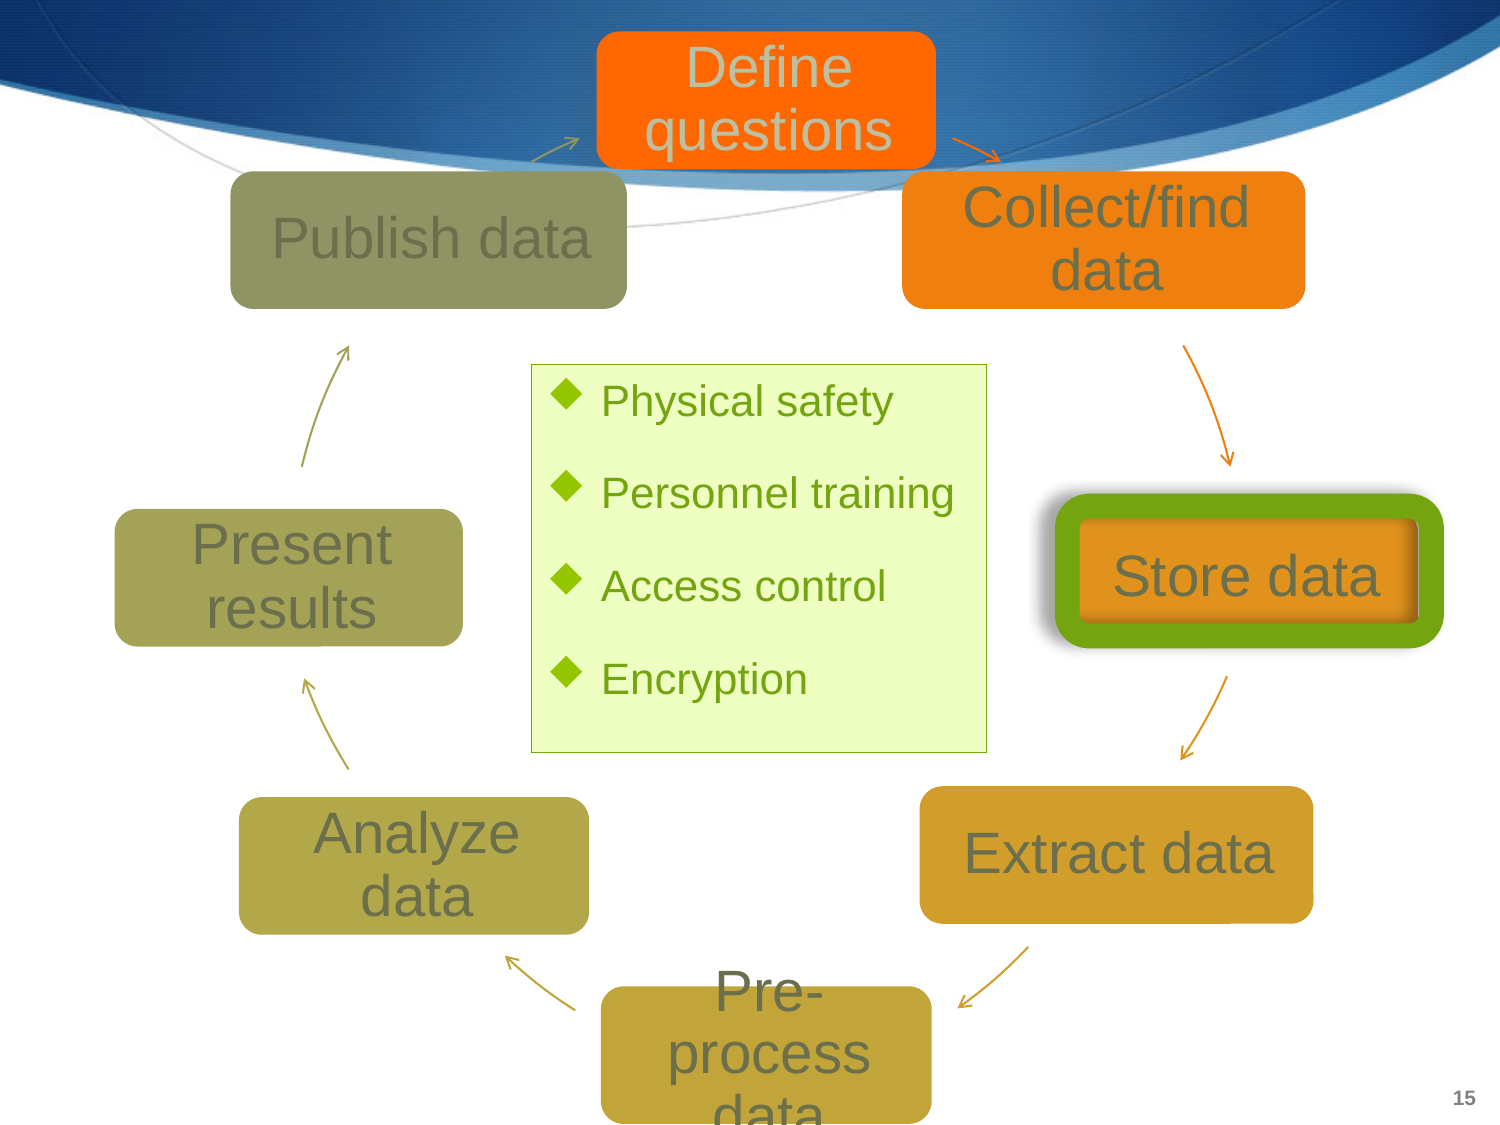

Define questions
Collect/find data
Store data
Extract data
Pre-process data
Analyze data
Present results
Publish data
Physical safety
Personnel training
Access control
Encryption

15